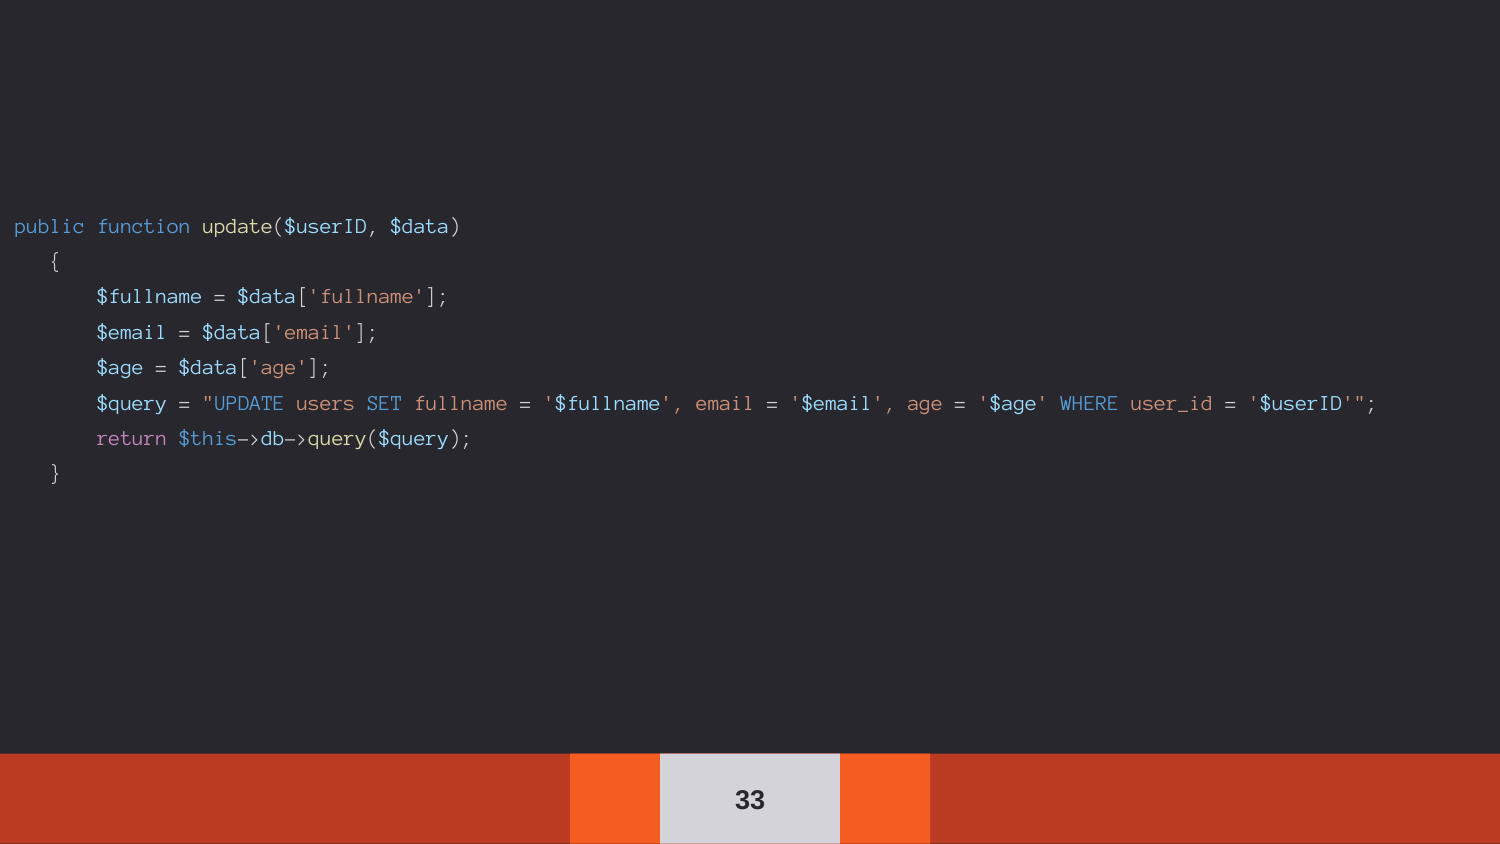

public function update($userID, $data)
   {
       $fullname = $data['fullname'];
       $email = $data['email'];
       $age = $data['age'];
       $query = "UPDATE users SET fullname = '$fullname', email = '$email', age = '$age' WHERE user_id = '$userID'";
       return $this->db->query($query);
   }

33